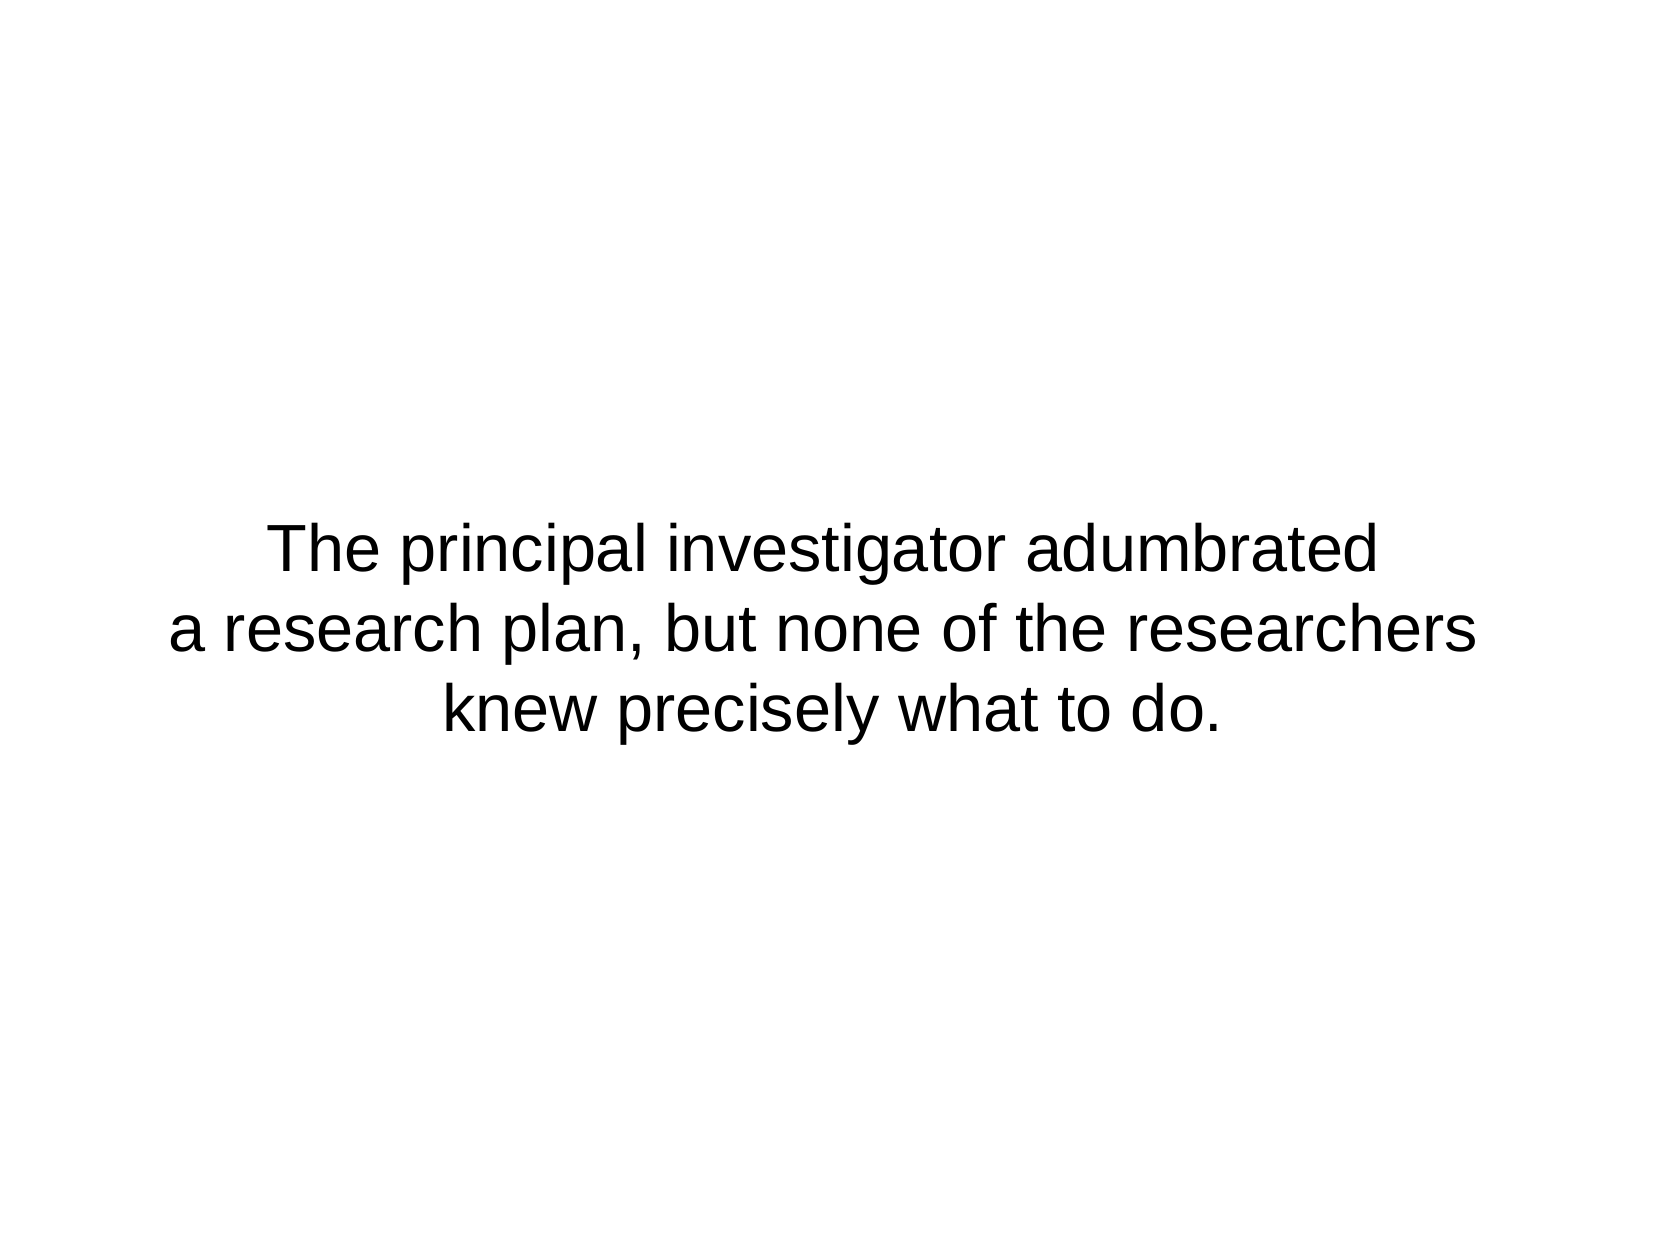

The principal investigator adumbrated
a research plan, but none of the researchers
knew precisely what to do.